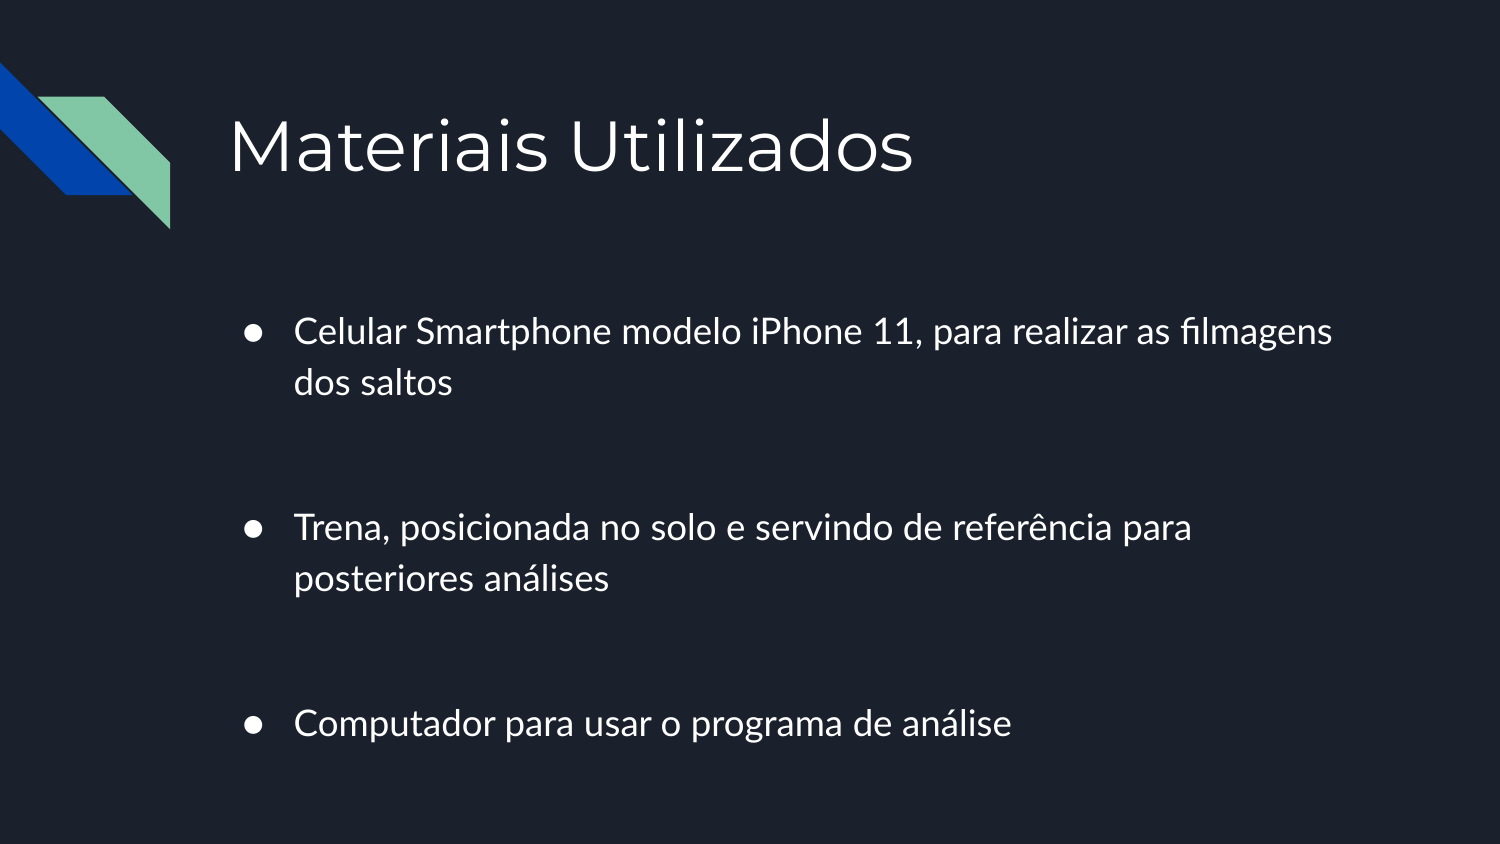

# Materiais Utilizados
Celular Smartphone modelo iPhone 11, para realizar as filmagens dos saltos

Trena, posicionada no solo e servindo de referência para posteriores análises

Computador para usar o programa de análise